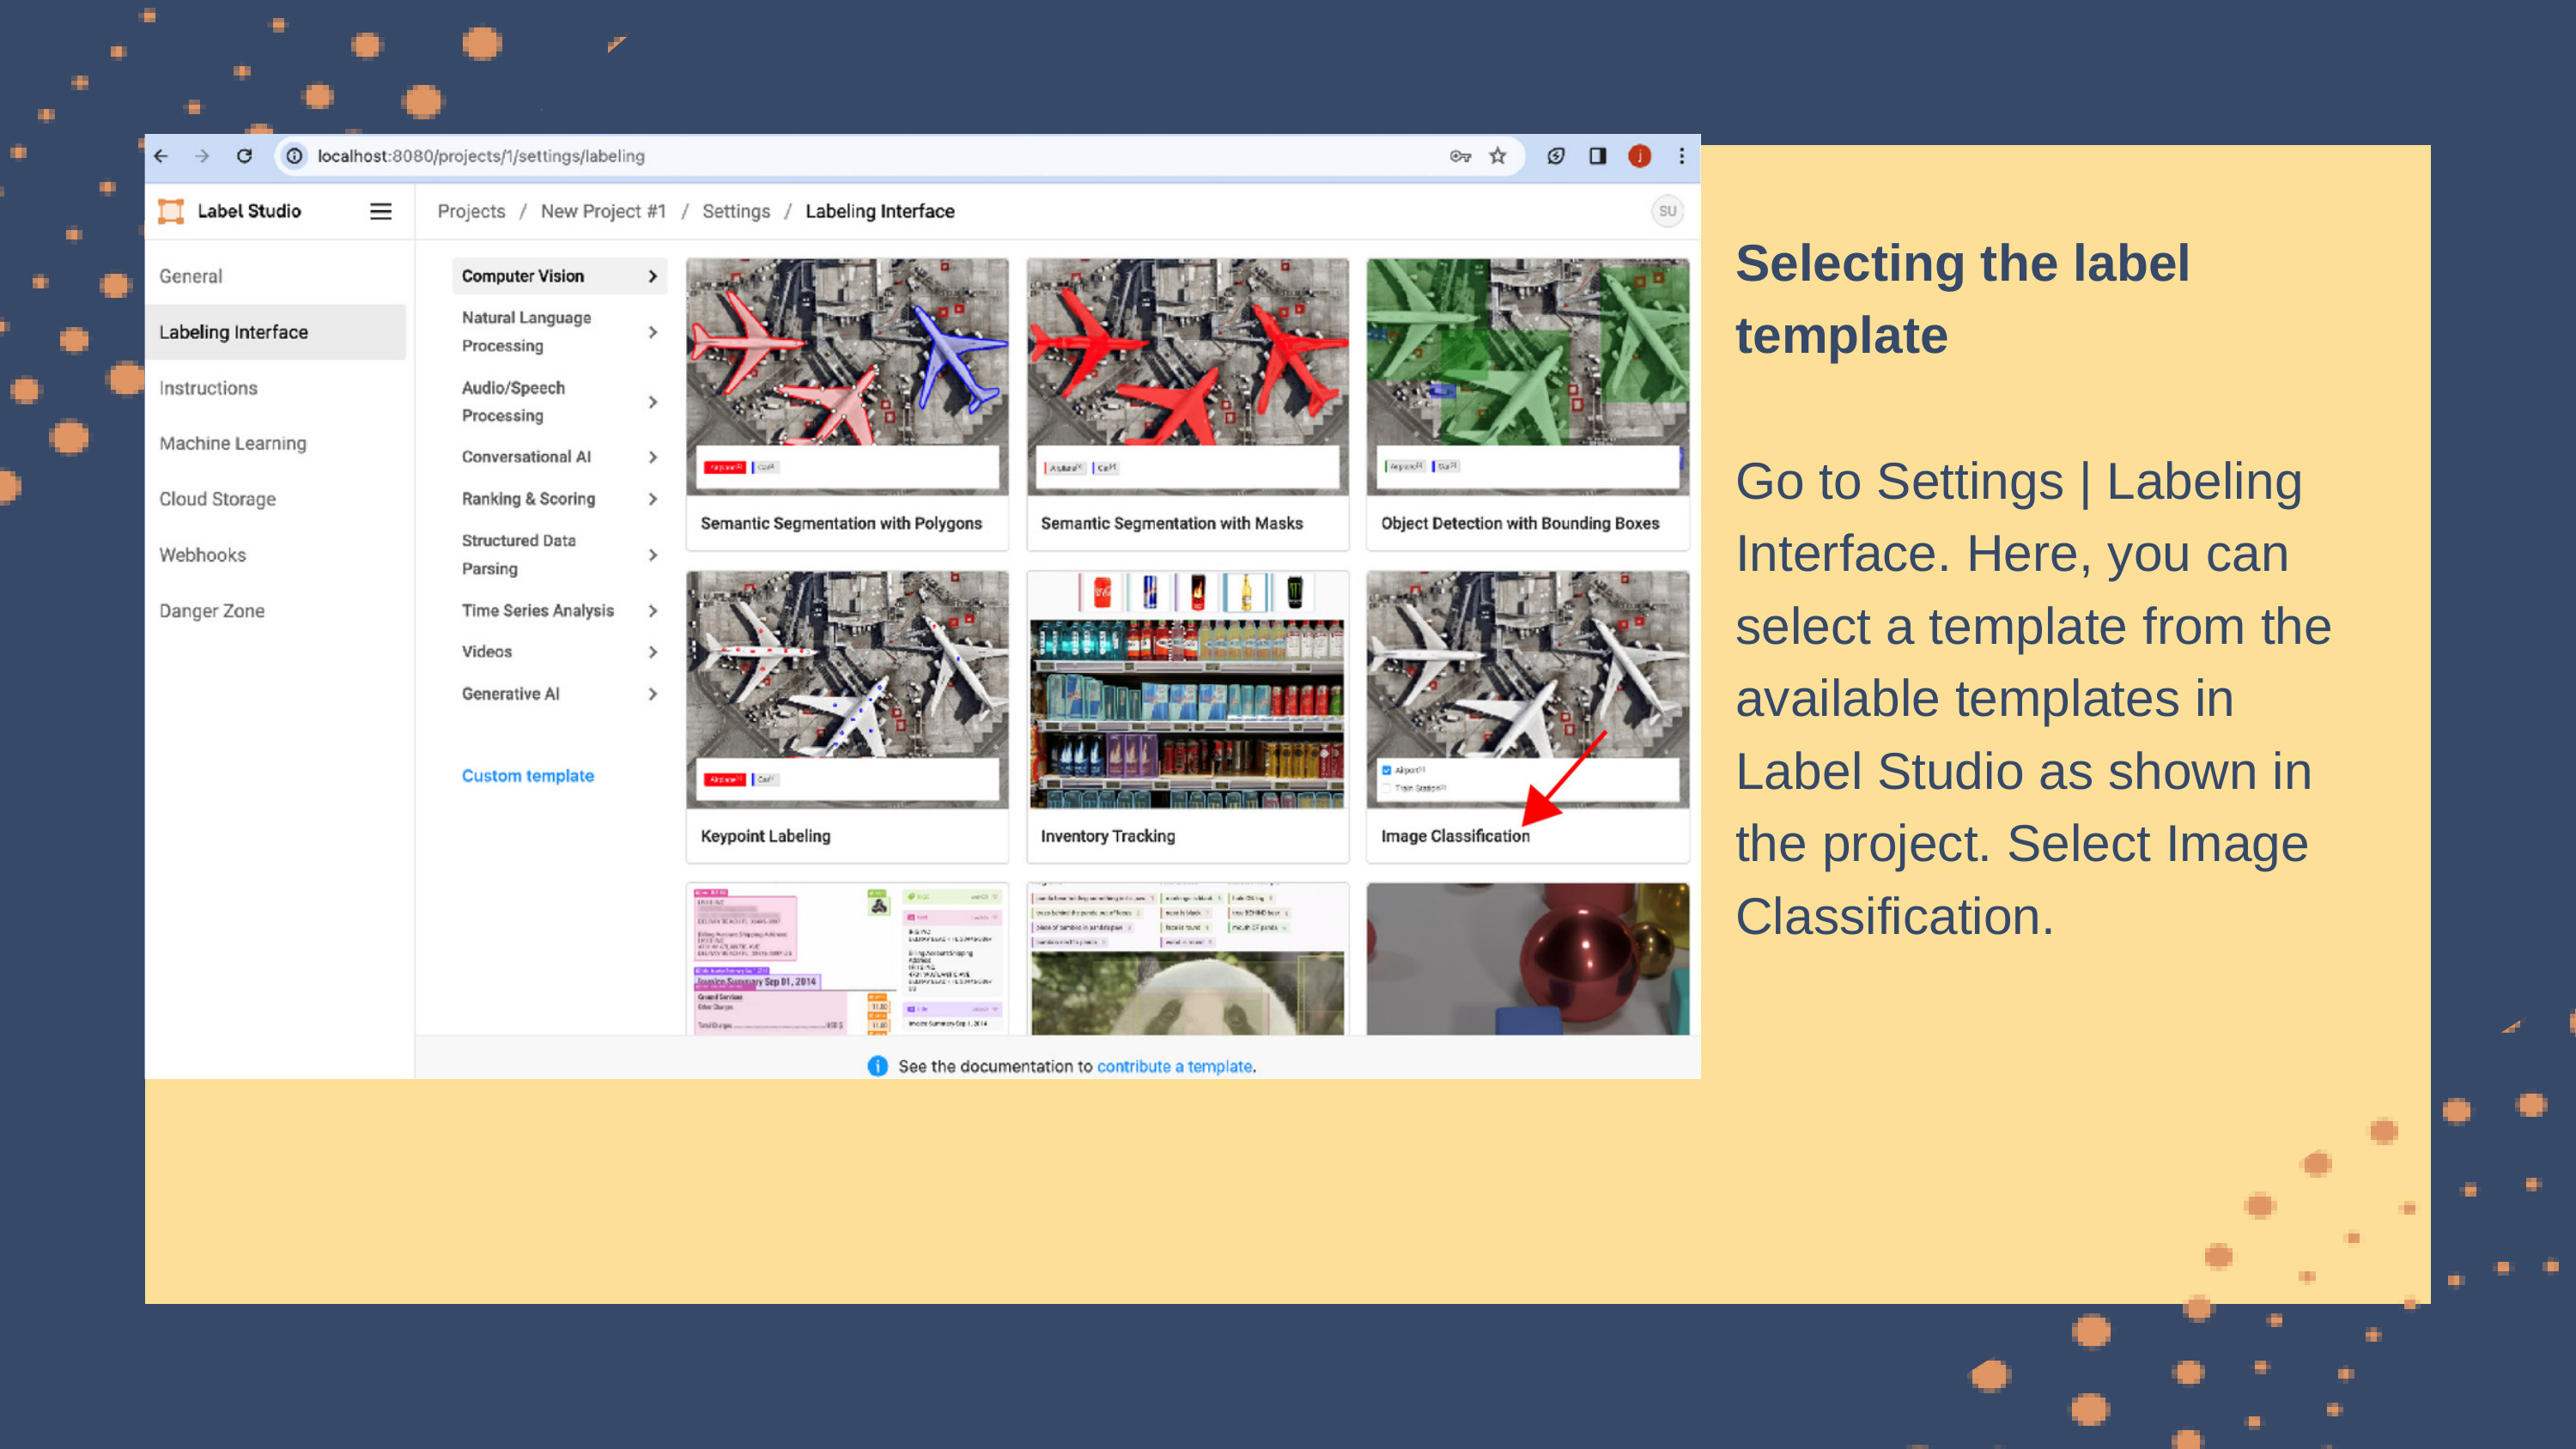

Selecting the label template

Go to Settings | Labeling Interface. Here, you can select a template from the available templates in Label Studio as shown in the project. Select Image Classification.